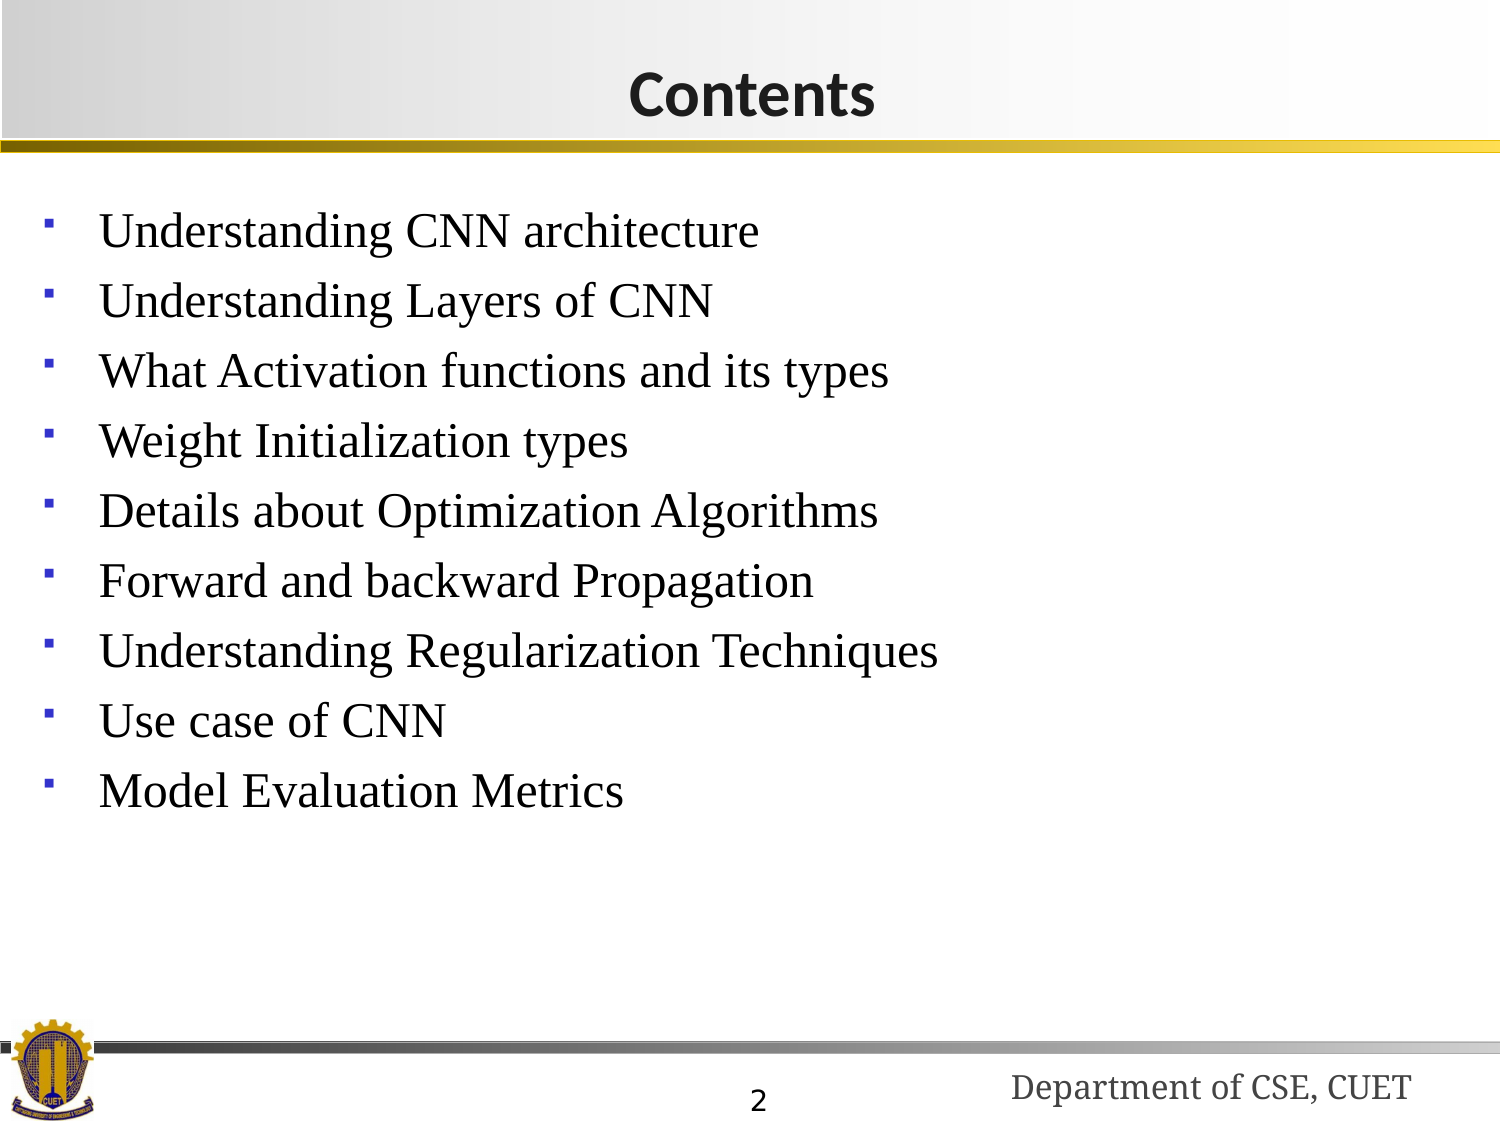

Contents
Understanding CNN architecture
Understanding Layers of CNN
What Activation functions and its types
Weight Initialization types
Details about Optimization Algorithms
Forward and backward Propagation
Understanding Regularization Techniques
Use case of CNN
Model Evaluation Metrics